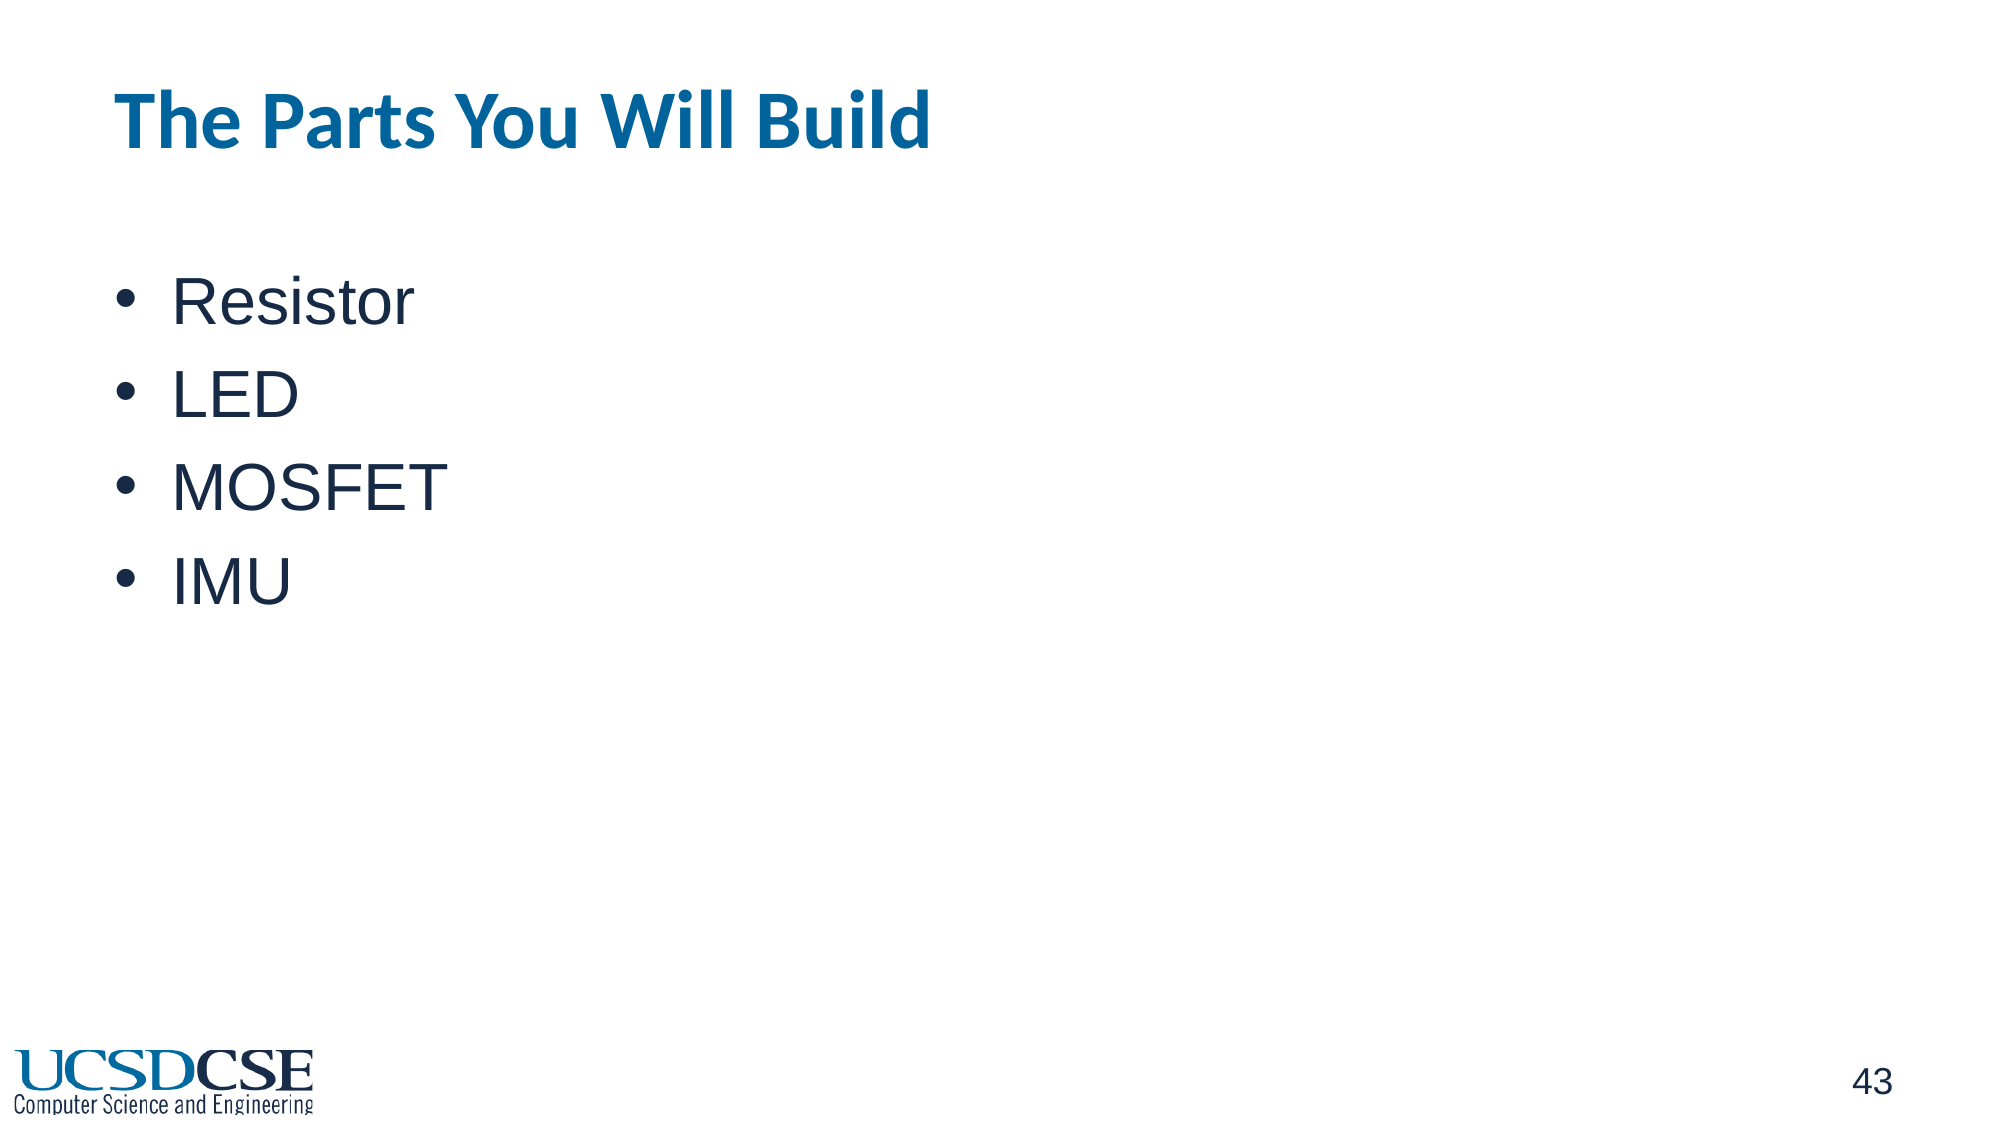

# The Parts You Will Build
Resistor
LED
MOSFET
IMU